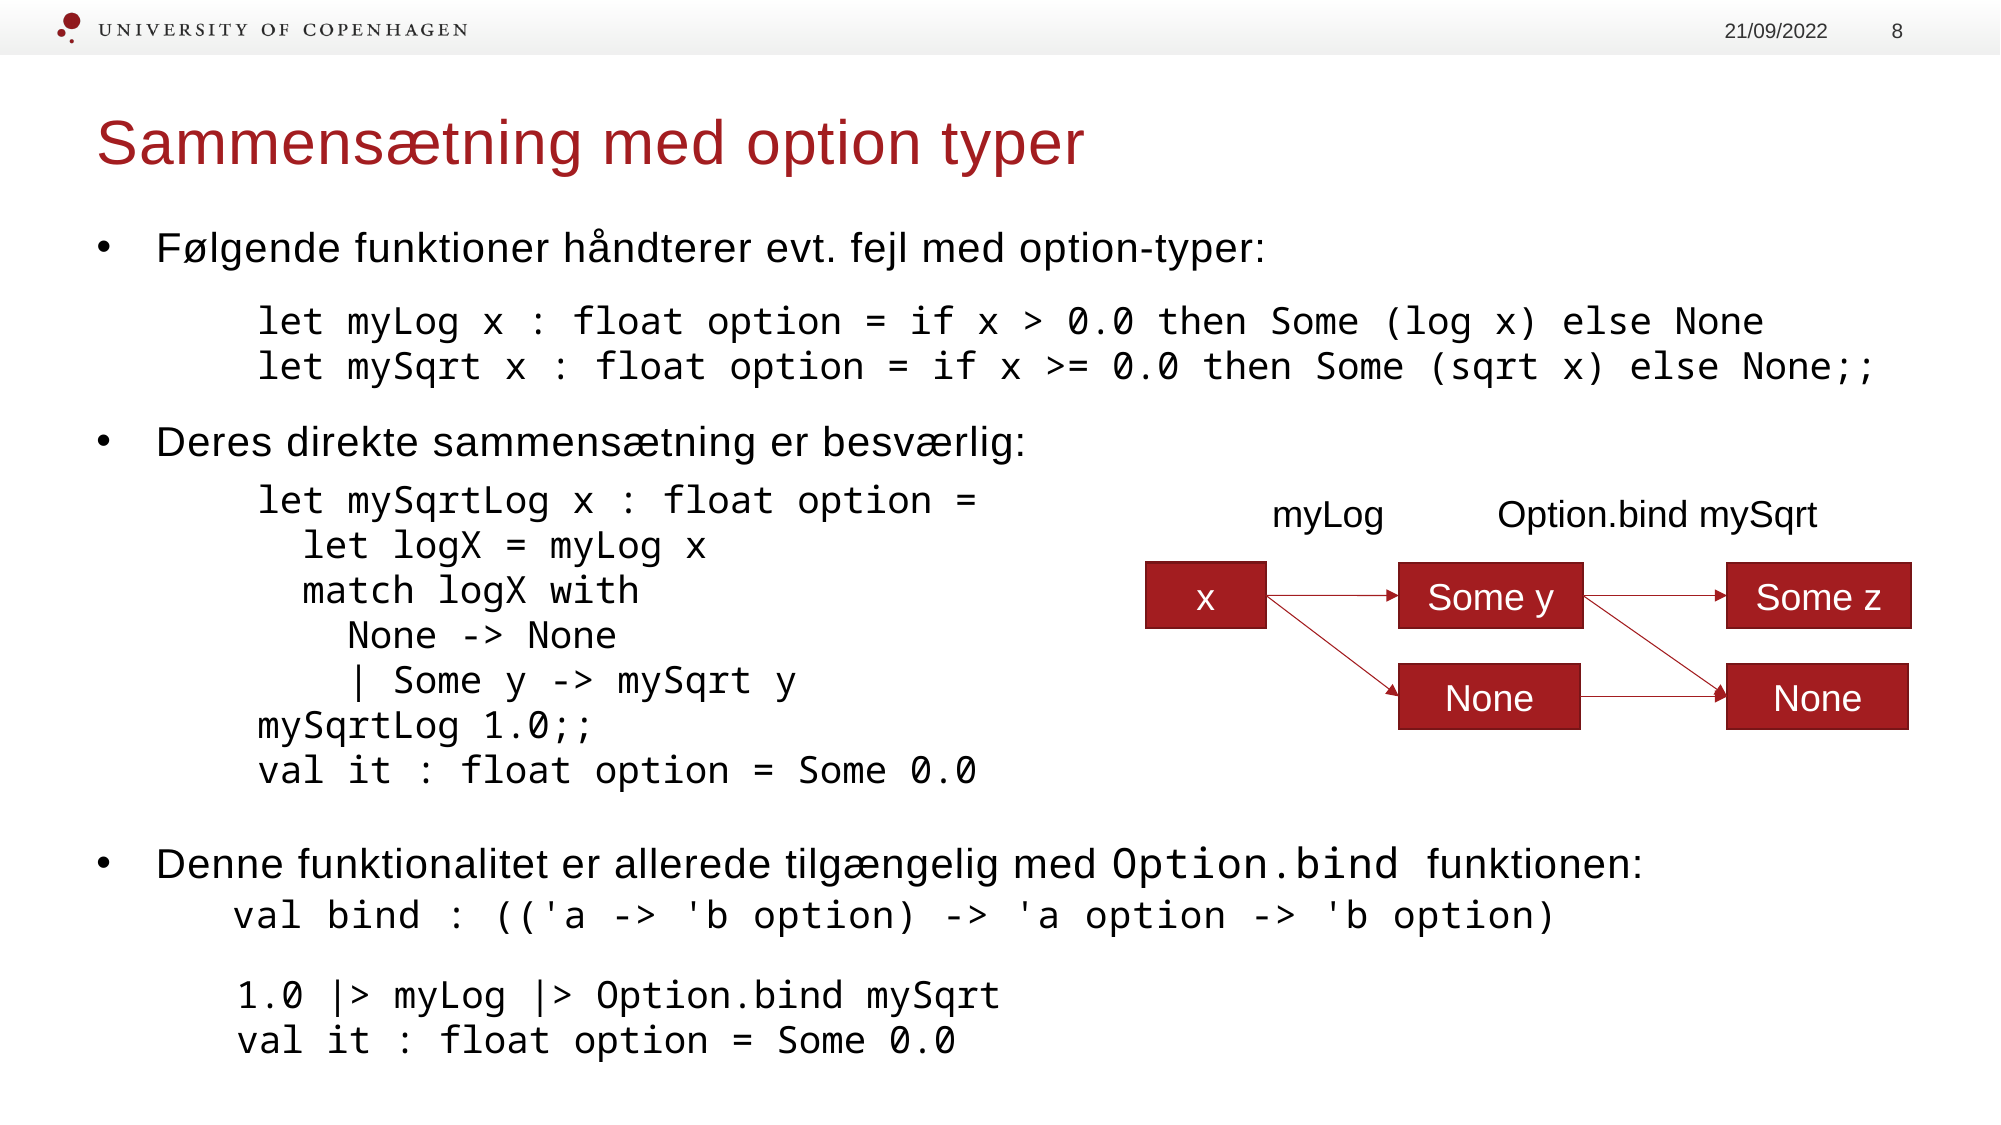

21/09/2022
8
# Sammensætning med option typer
Følgende funktioner håndterer evt. fejl med option-typer:
let myLog x : float option = if x > 0.0 then Some (log x) else None
let mySqrt x : float option = if x >= 0.0 then Some (sqrt x) else None;;
Deres direkte sammensætning er besværlig:
let mySqrtLog x : float option =
  let logX = myLog x
  match logX with
    None -> None
    | Some y -> mySqrt y
mySqrtLog 1.0;;
val it : float option = Some 0.0
myLog
Option.bind mySqrt
x
Some y
Some z
None
None
Denne funktionalitet er allerede tilgængelig med Option.bind funktionen:
      val bind : (('a -> 'b option) -> 'a option -> 'b option)
1.0 |> myLog |> Option.bind mySqrt
val it : float option = Some 0.0